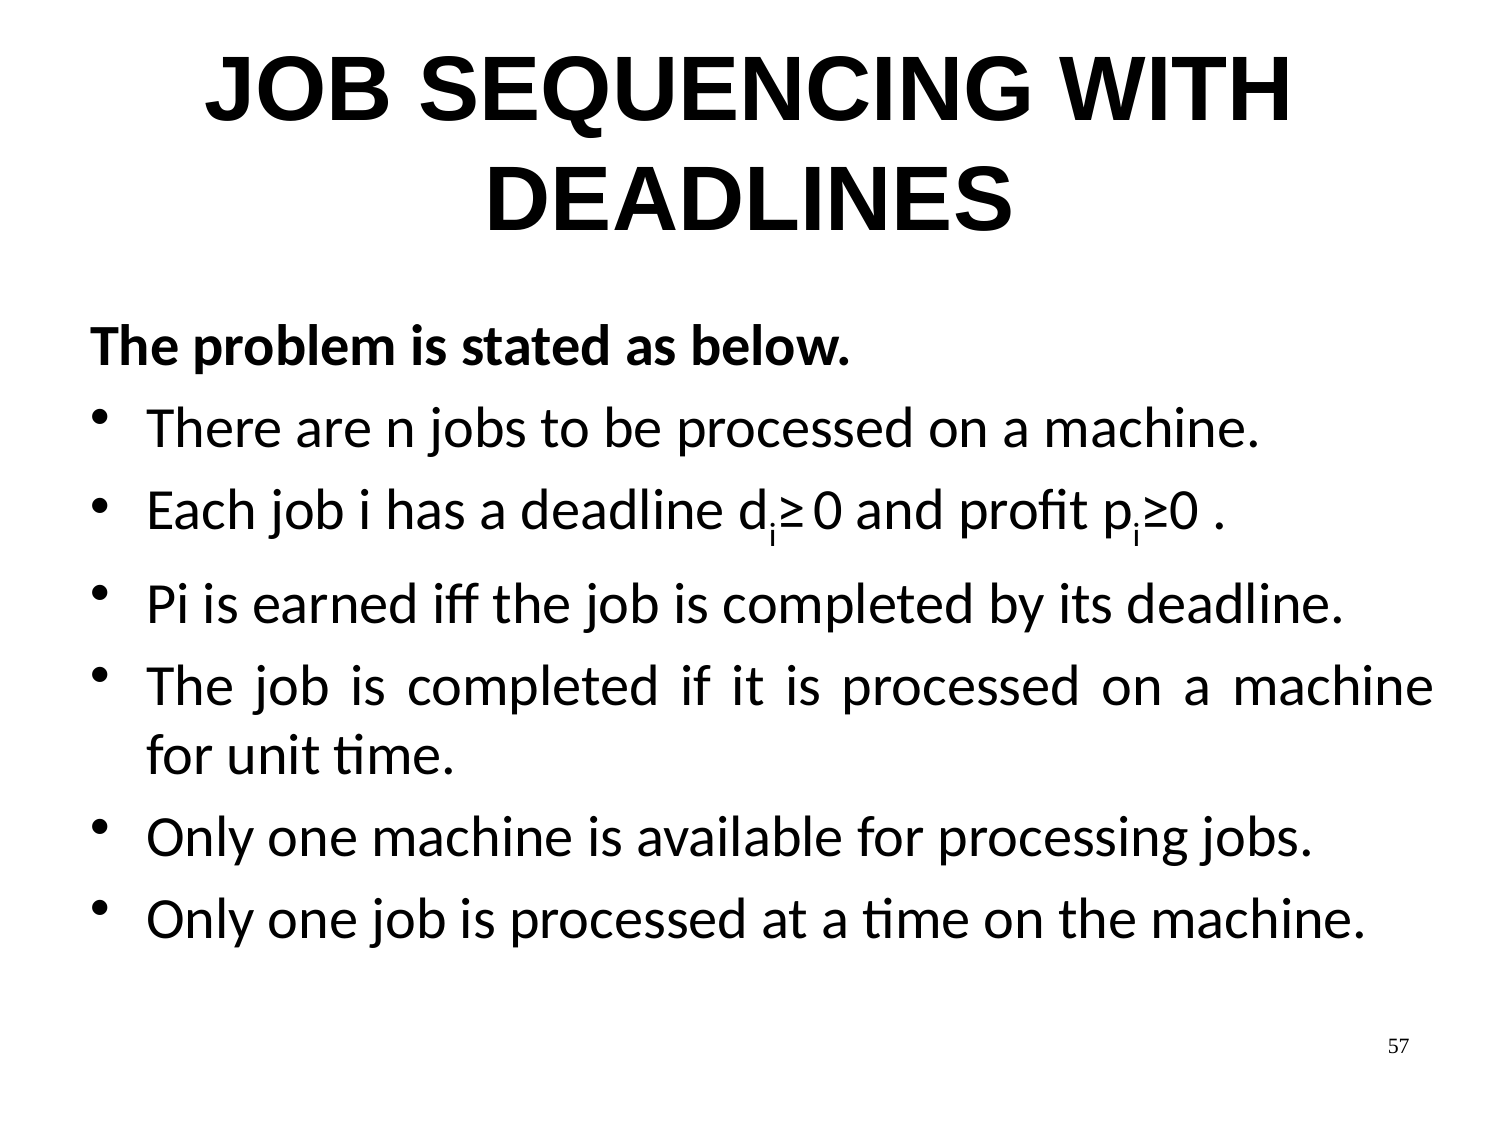

# JOB SEQUENCING WITH DEADLINES
The problem is stated as below.
There are n jobs to be processed on a machine.
Each job i has a deadline di≥ 0 and profit pi≥0 .
Pi is earned iff the job is completed by its deadline.
The job is completed if it is processed on a machine for unit time.
Only one machine is available for processing jobs.
Only one job is processed at a time on the machine.
57